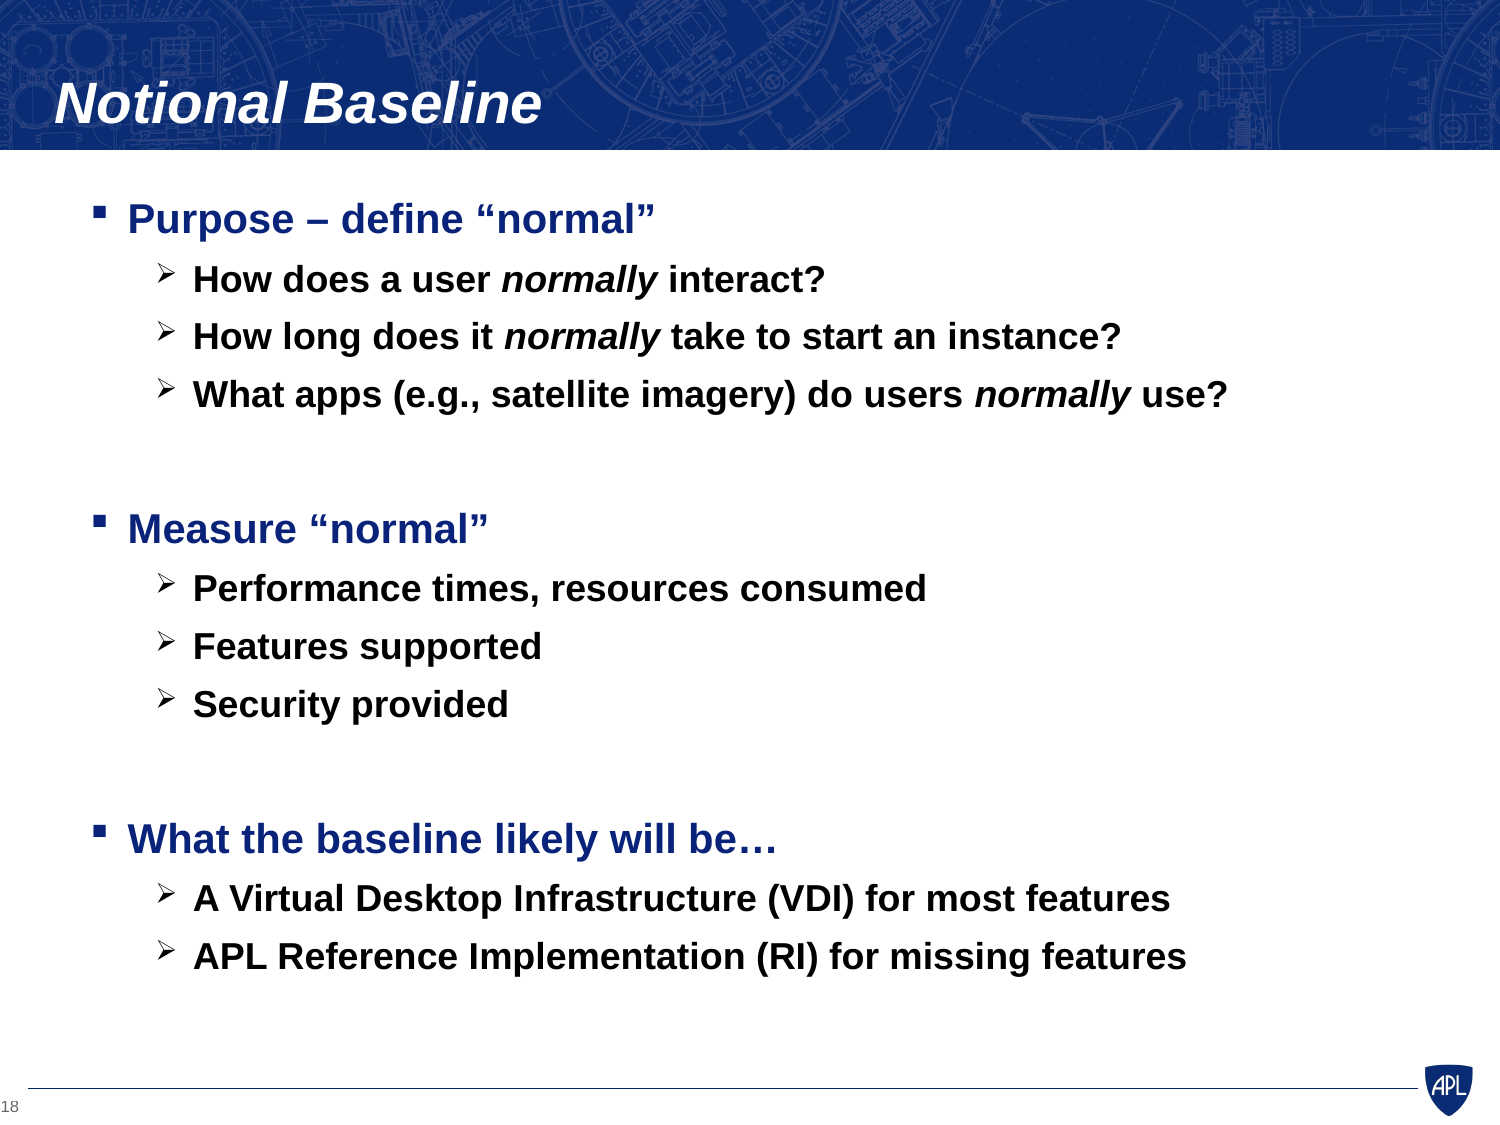

# Notional Baseline
Purpose – define “normal”
How does a user normally interact?
How long does it normally take to start an instance?
What apps (e.g., satellite imagery) do users normally use?

Measure “normal”
Performance times, resources consumed
Features supported
Security provided

What the baseline likely will be…
A Virtual Desktop Infrastructure (VDI) for most features
APL Reference Implementation (RI) for missing features